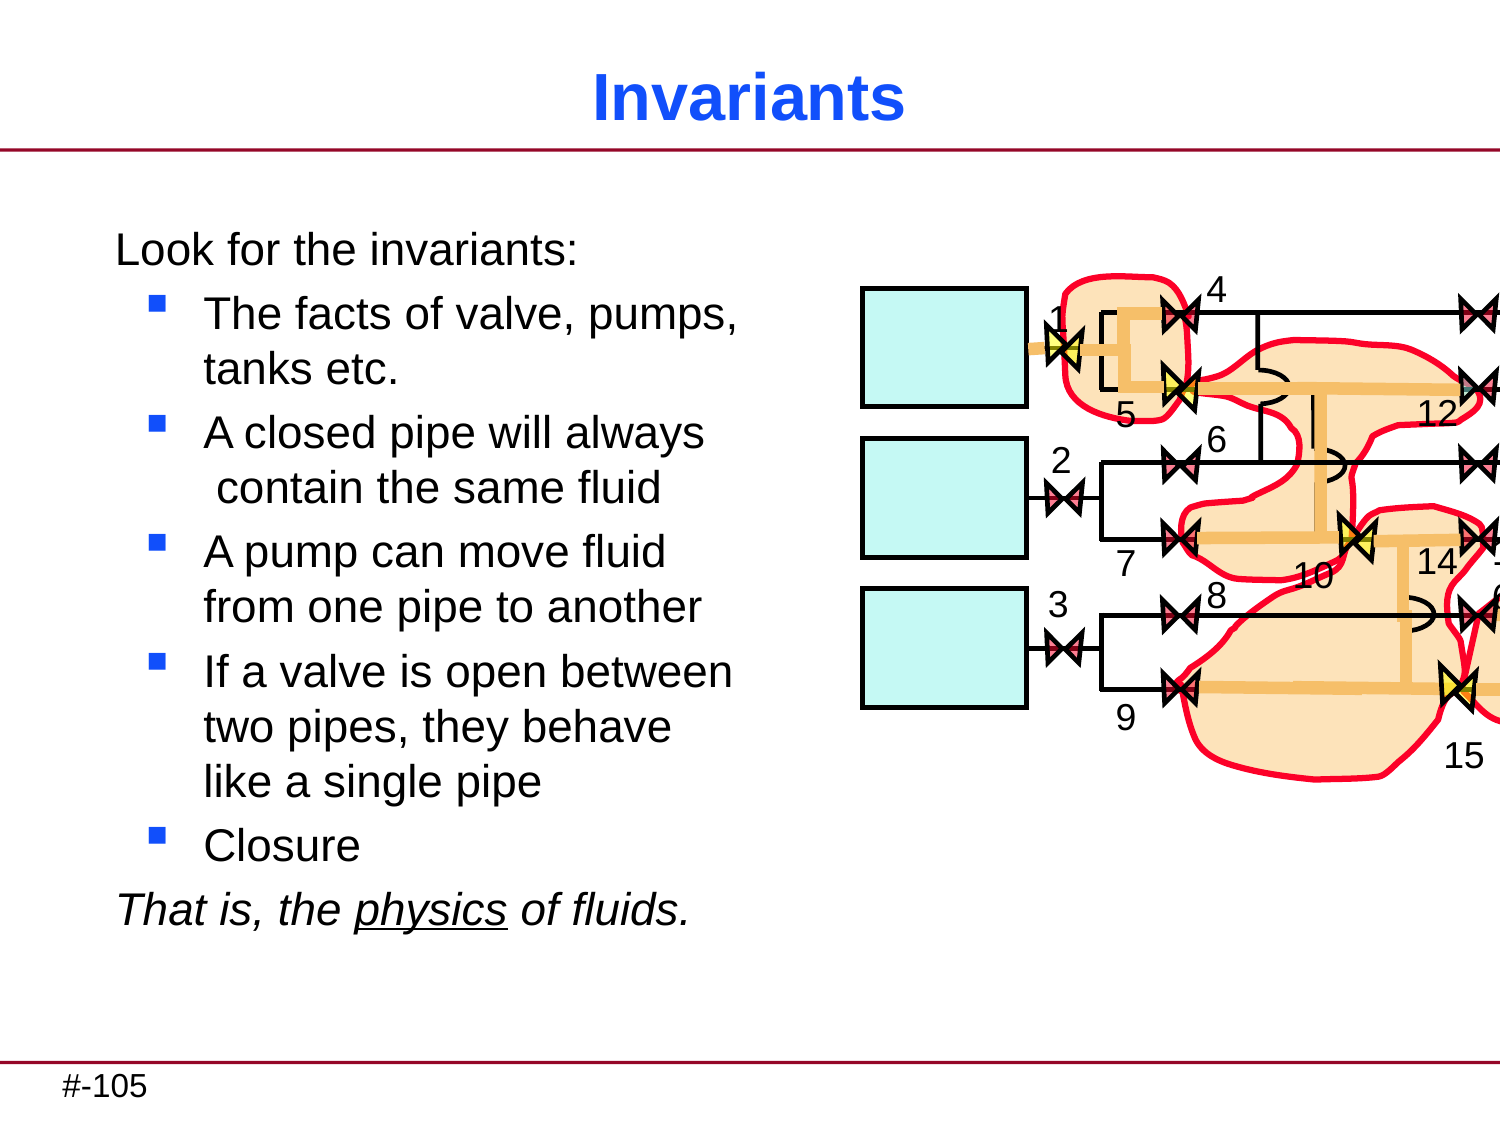

# Invariants
Look for the invariants:
The facts of valve, pumps,
tanks etc.
A closed pipe will always
 contain the same fluid
A pump can move fluid
from one pipe to another
If a valve is open between
two pipes, they behave
like a single pipe
Closure
That is, the physics of fluids.
11
4
20

1
17

12

5

13
6

2
18
21

16

14
7

10

19
8
3
22

9
15